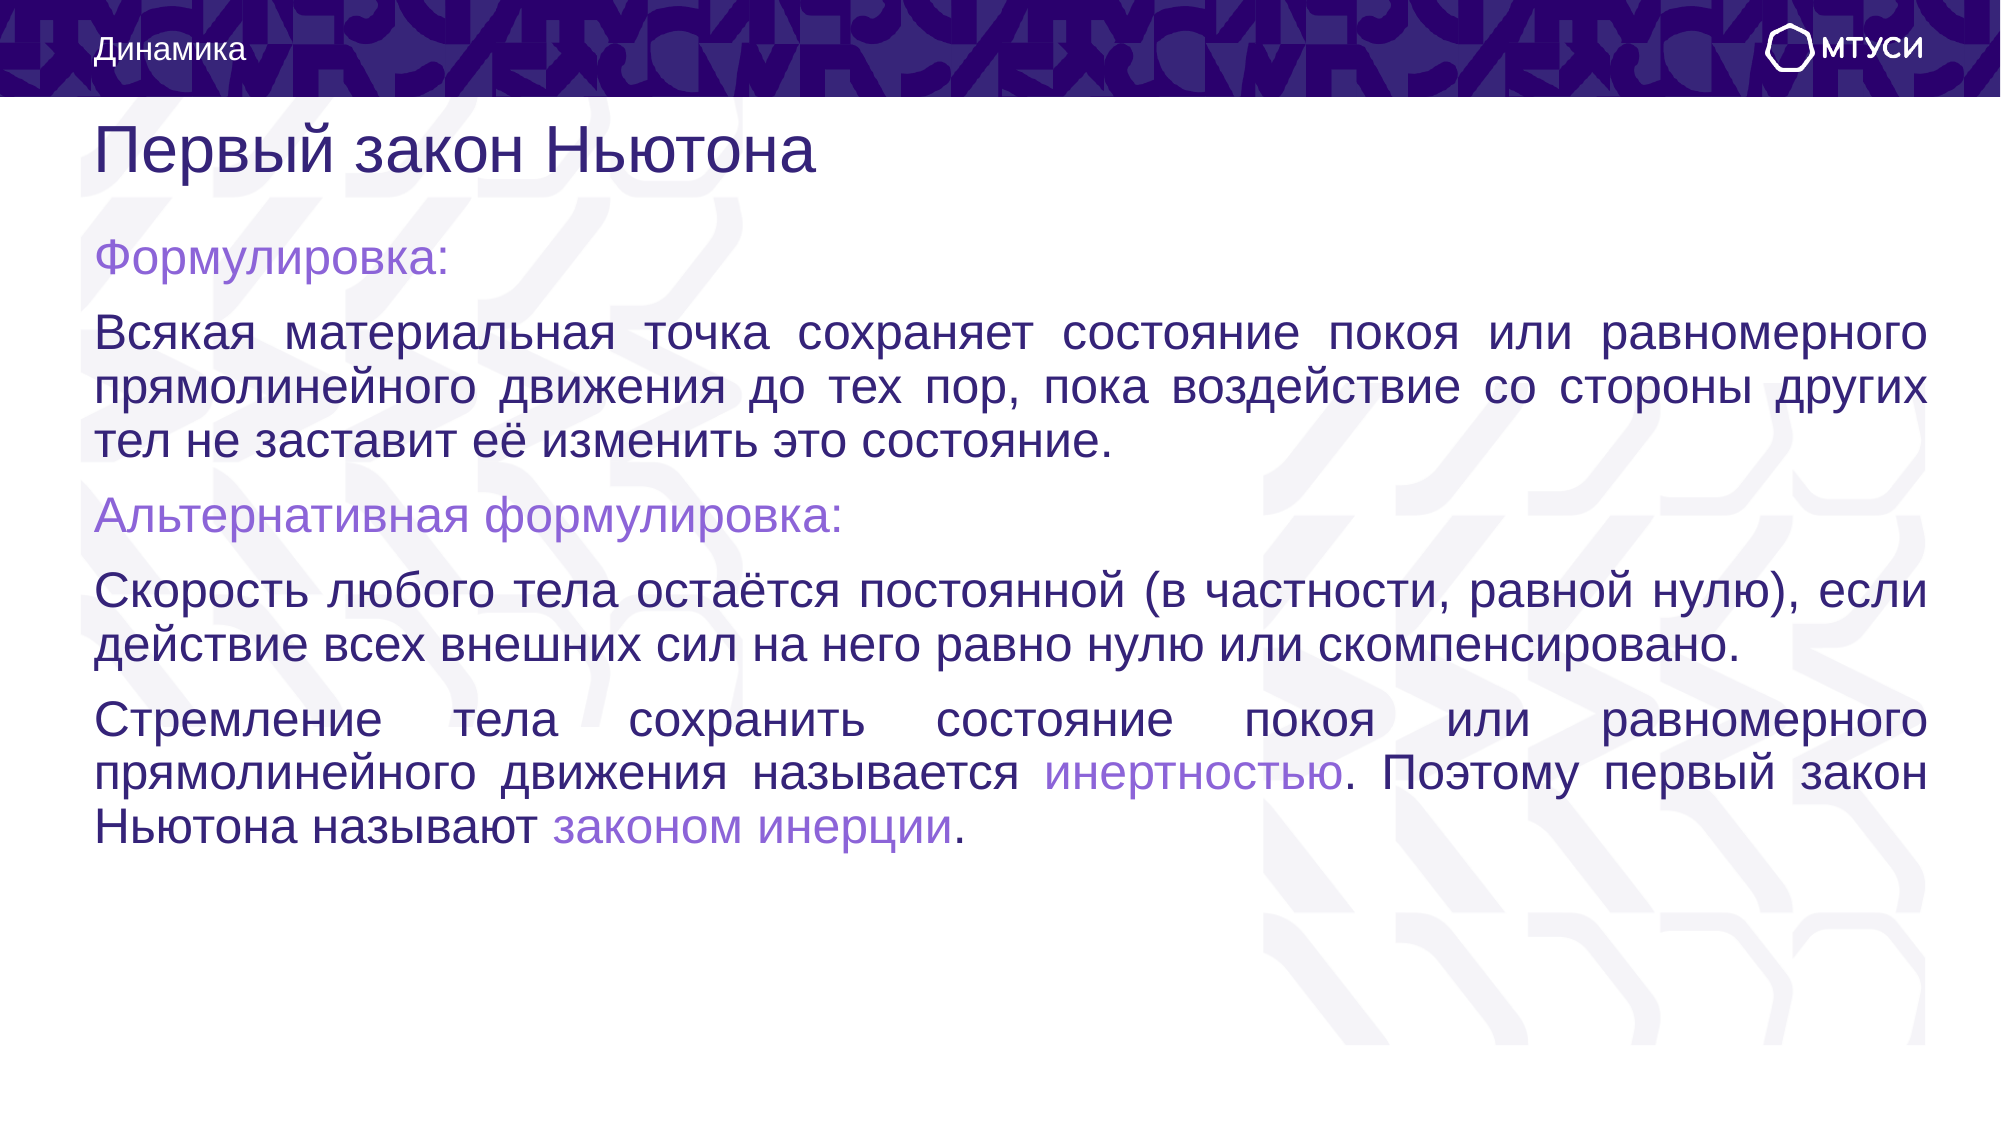

Динамика
# Первый закон Ньютона
Формулировка:
Всякая материальная точка сохраняет состояние покоя или равномерного прямолинейного движения до тех пор, пока воздействие со стороны других тел не заставит её изменить это состояние.
Альтернативная формулировка:
Скорость любого тела остаётся постоянной (в частности, равной нулю), если действие всех внешних сил на него равно нулю или скомпенсировано.
Стремление тела сохранить состояние покоя или равномерного прямолинейного движения называется инертностью. Поэтому первый закон Ньютона называют законом инерции.